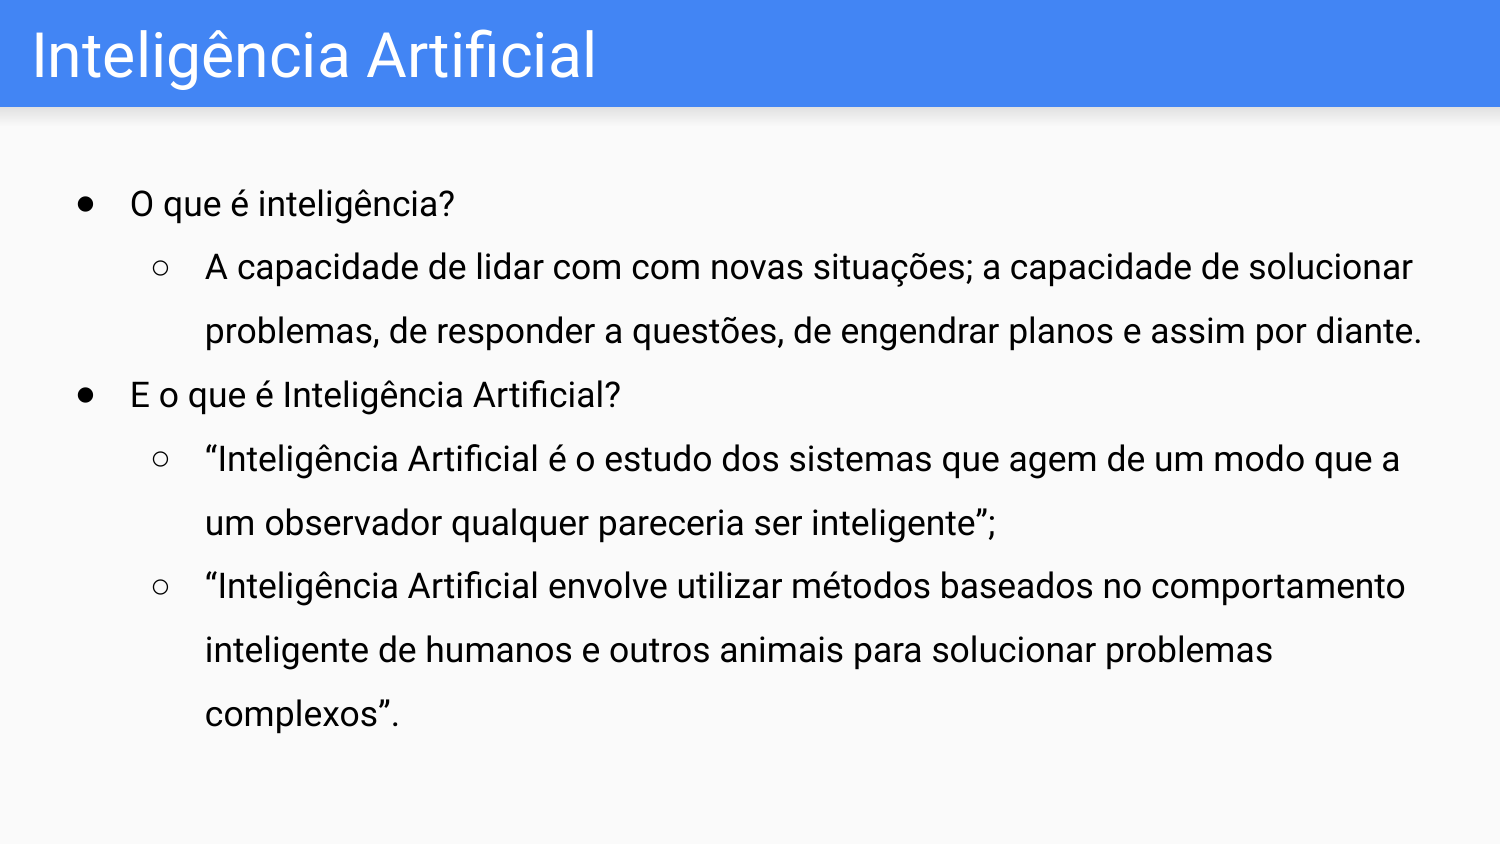

# Inteligência Artificial
O que é inteligência?
A capacidade de lidar com com novas situações; a capacidade de solucionar problemas, de responder a questões, de engendrar planos e assim por diante.
E o que é Inteligência Artificial?
“Inteligência Artificial é o estudo dos sistemas que agem de um modo que a um observador qualquer pareceria ser inteligente”;
“Inteligência Artificial envolve utilizar métodos baseados no comportamento inteligente de humanos e outros animais para solucionar problemas complexos”.